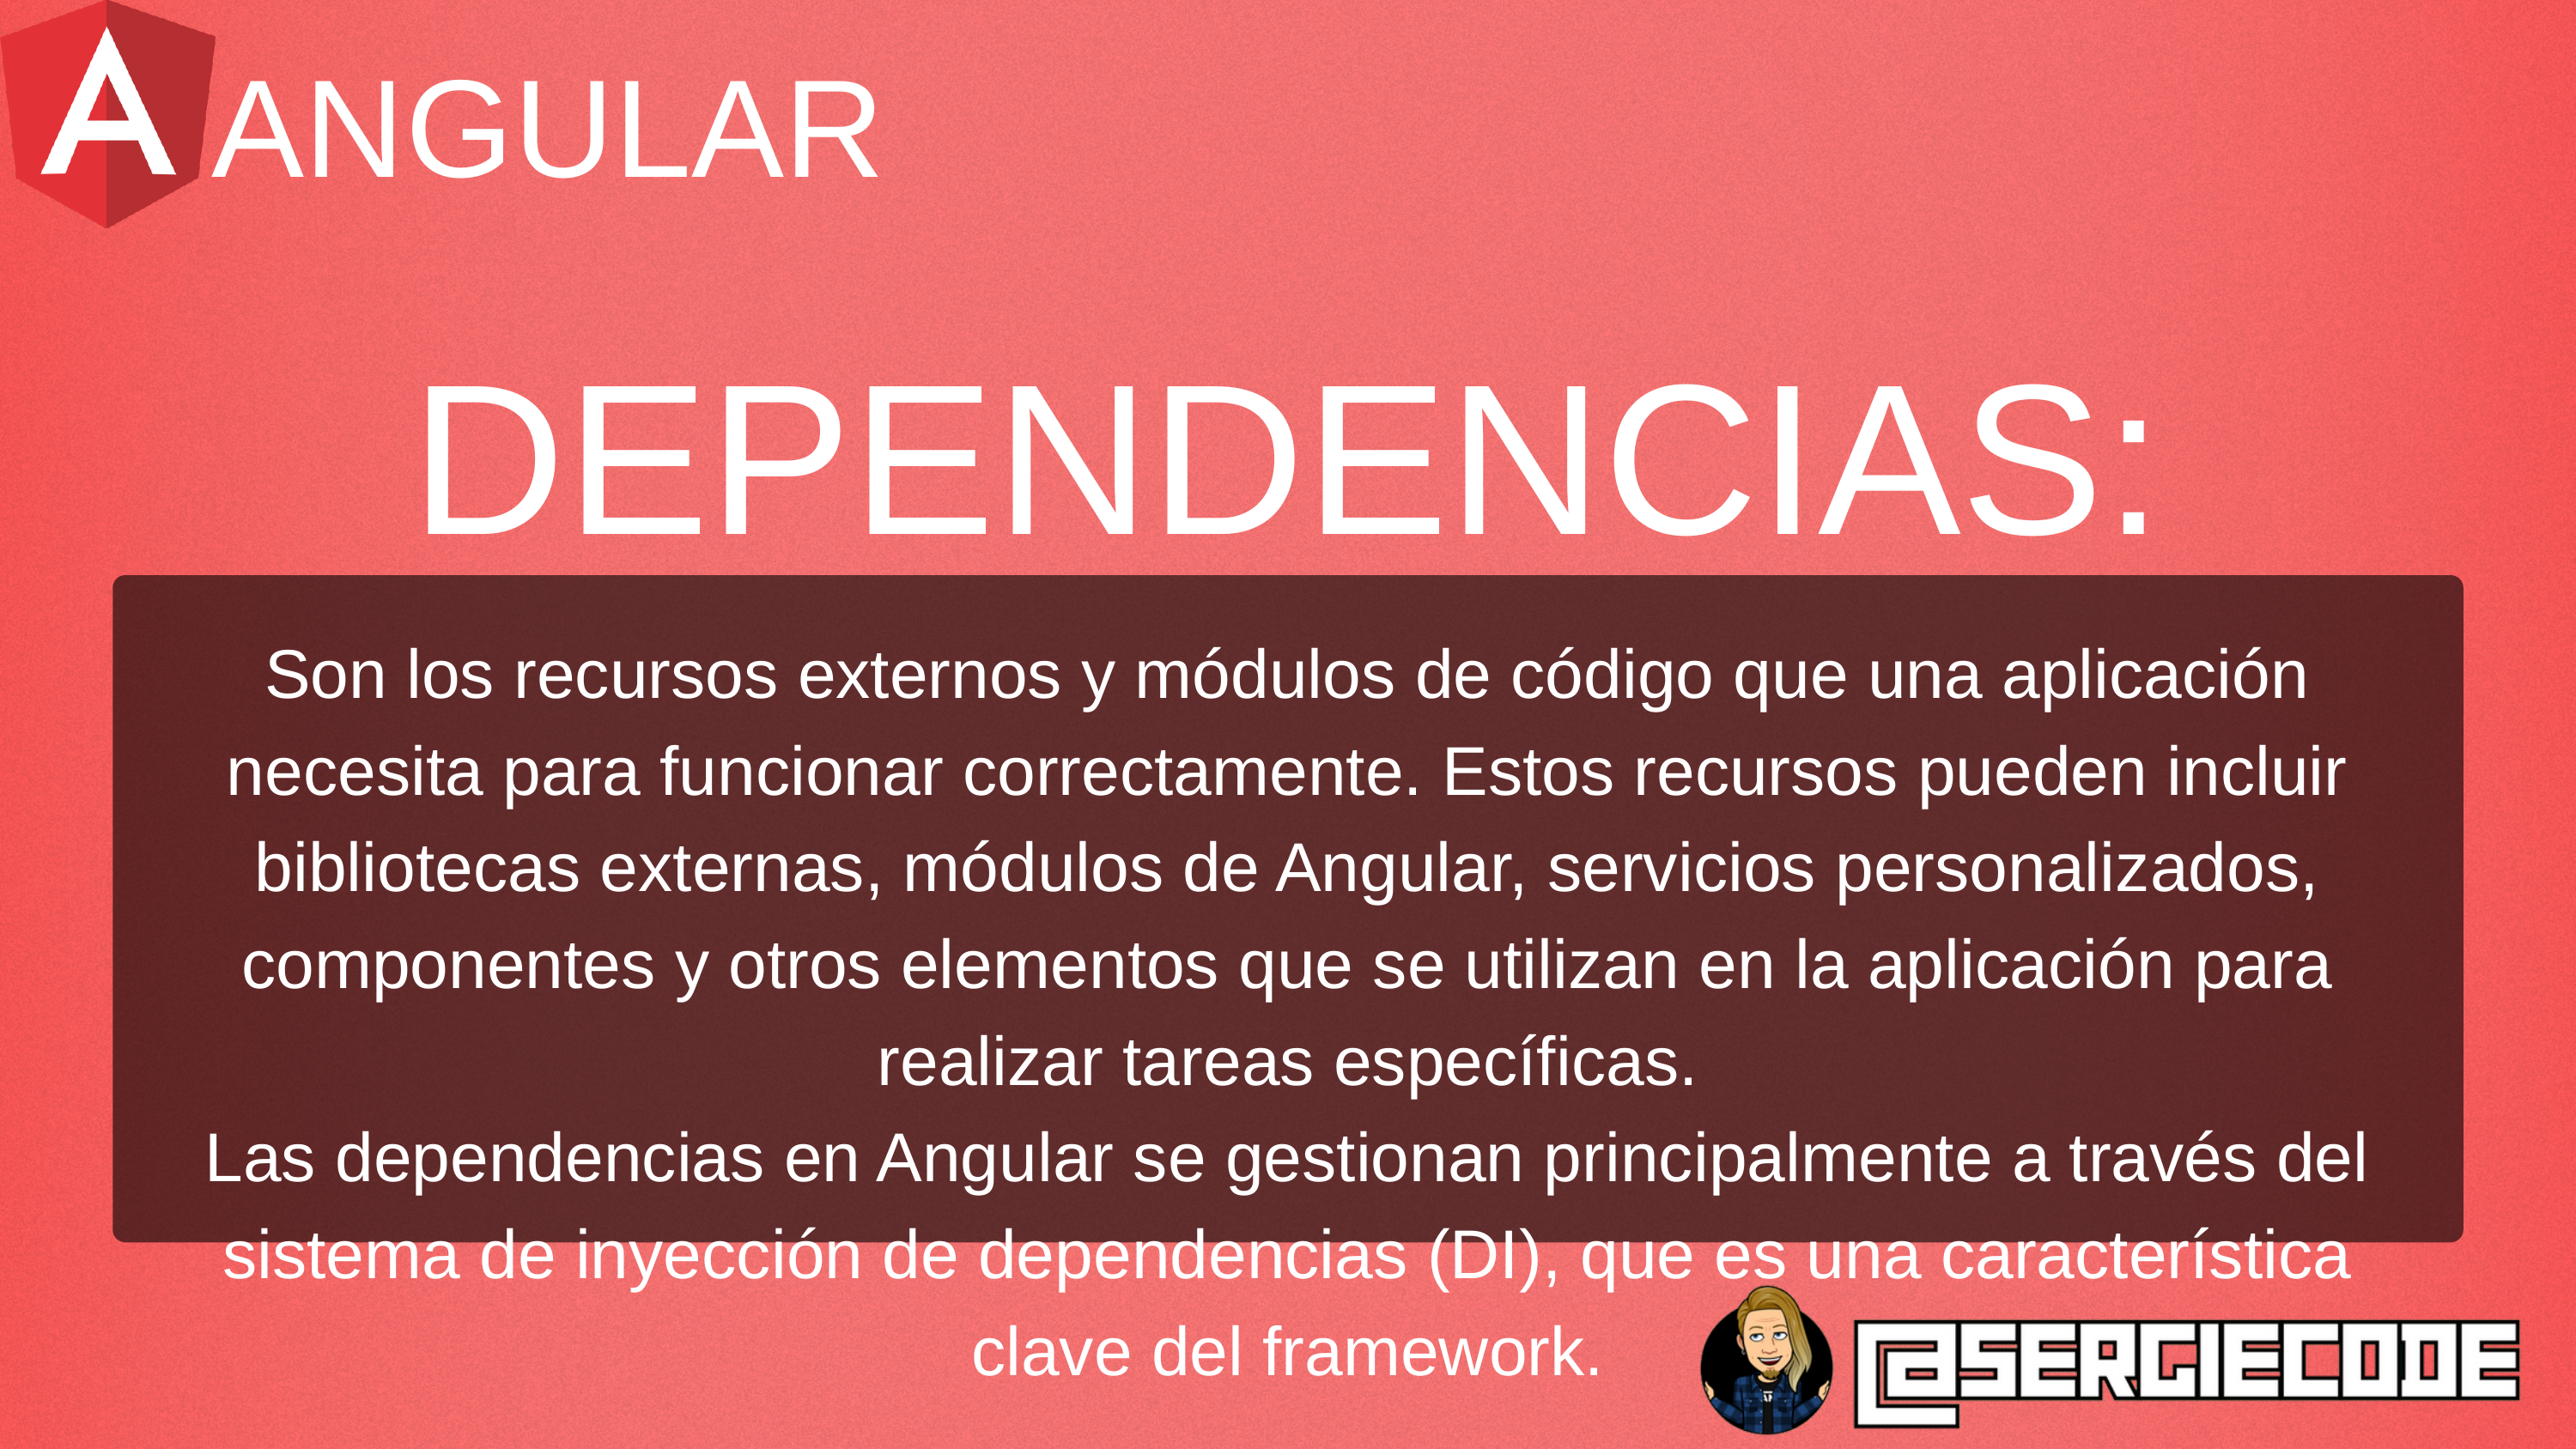

ANGULAR
DEPENDENCIAS:

Son los recursos externos y módulos de código que una aplicación necesita para funcionar correctamente. Estos recursos pueden incluir bibliotecas externas, módulos de Angular, servicios personalizados, componentes y otros elementos que se utilizan en la aplicación para realizar tareas específicas.
Las dependencias en Angular se gestionan principalmente a través del sistema de inyección de dependencias (DI), que es una característica clave del framework.